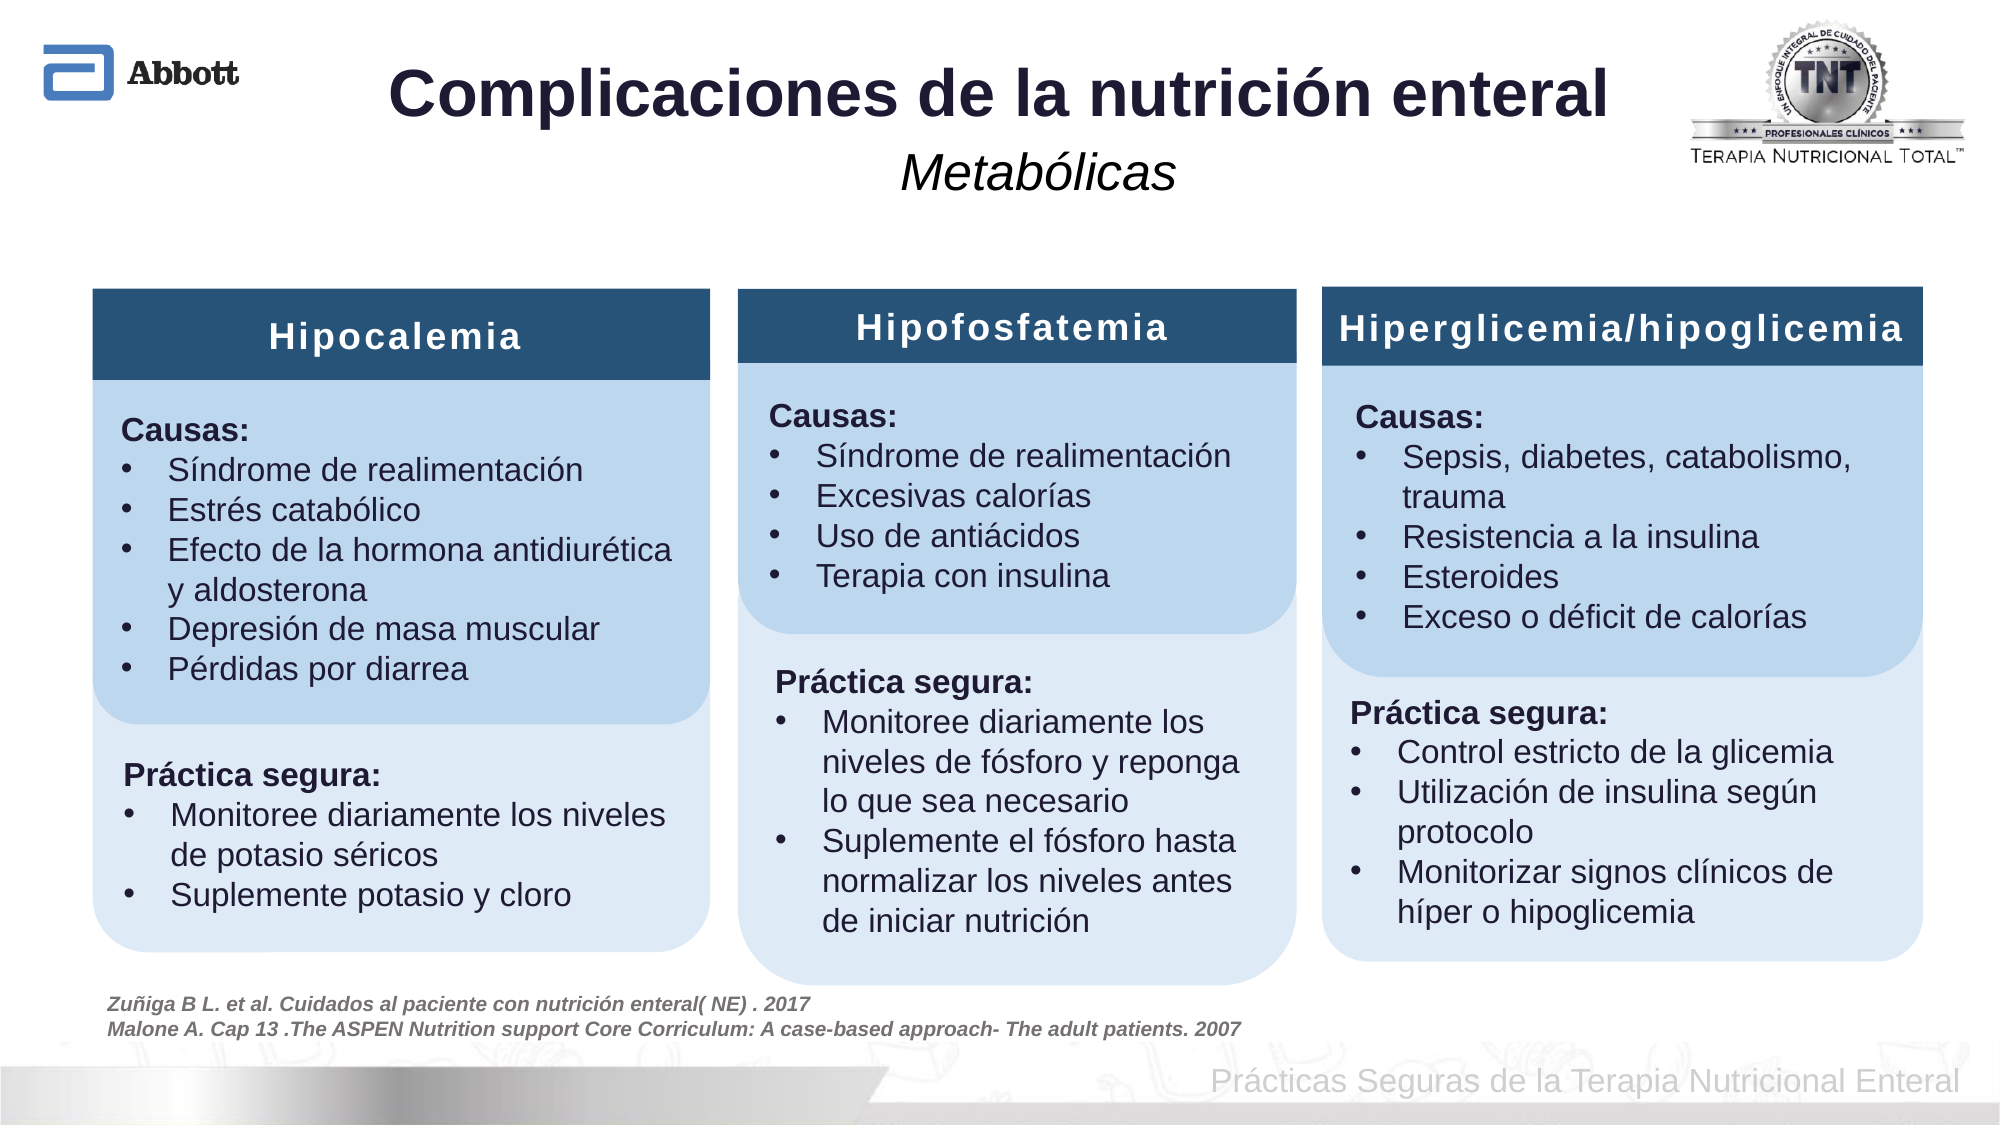

Complicaciones de la nutrición enteral
Metabólicas
Hiperglicemia/hipoglicemia
Causas:
Sepsis, diabetes, catabolismo, trauma
Resistencia a la insulina
Esteroides
Exceso o déficit de calorías
Práctica segura:
Control estricto de la glicemia
Utilización de insulina según protocolo
Monitorizar signos clínicos de híper o hipoglicemia
Hipocalemia
Causas:
Síndrome de realimentación
Estrés catabólico
Efecto de la hormona antidiurética y aldosterona
Depresión de masa muscular
Pérdidas por diarrea
Práctica segura:
Monitoree diariamente los niveles de potasio séricos
Suplemente potasio y cloro
Hipofosfatemia
Causas:
Síndrome de realimentación
Excesivas calorías
Uso de antiácidos
Terapia con insulina
Práctica segura:
Monitoree diariamente los niveles de fósforo y reponga lo que sea necesario
Suplemente el fósforo hasta normalizar los niveles antes de iniciar nutrición
Zuñiga B L. et al. Cuidados al paciente con nutrición enteral( NE) . 2017
Malone A. Cap 13 .The ASPEN Nutrition support Core Corriculum: A case-based approach- The adult patients. 2007